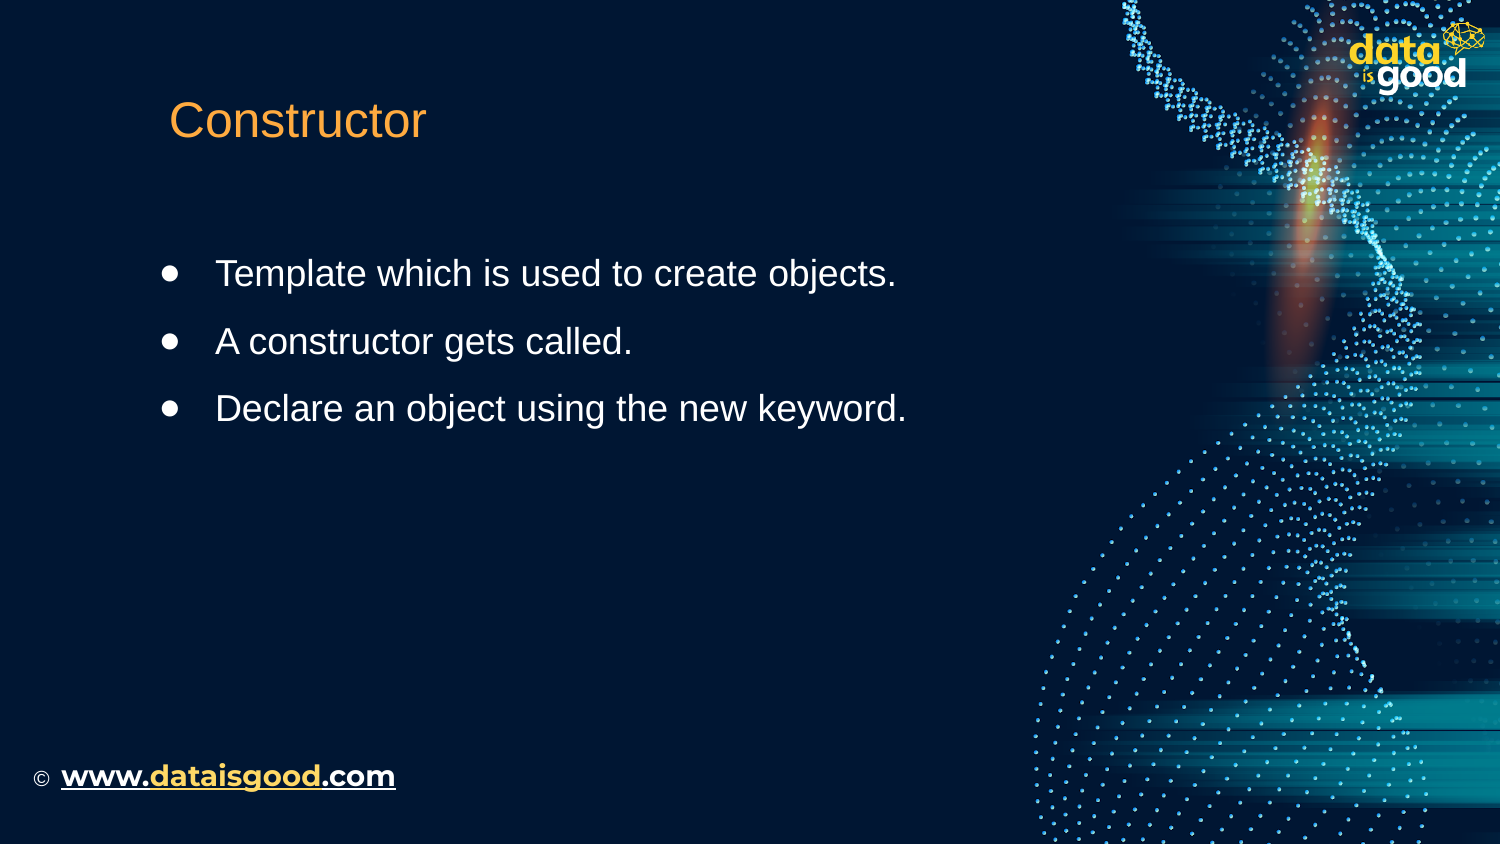

# Constructor
Template which is used to create objects.
A constructor gets called.
Declare an object using the new keyword.